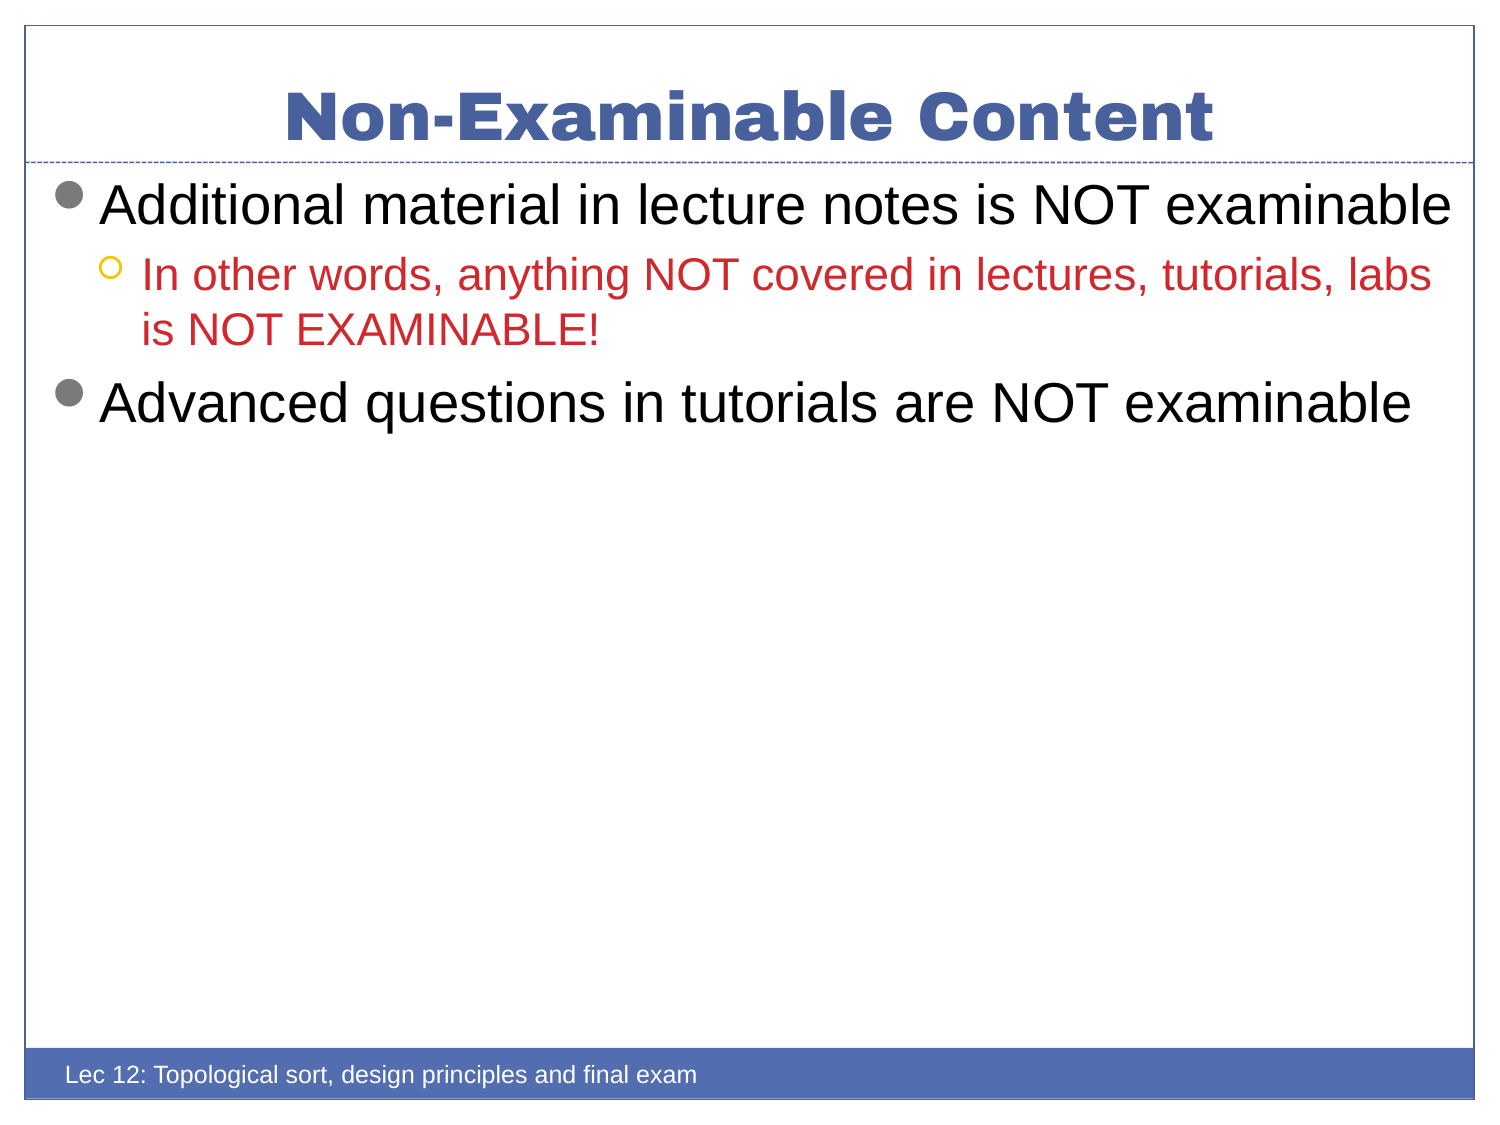

# Non-Examinable Content
Additional material in lecture notes is NOT examinable
In other words, anything NOT covered in lectures, tutorials, labs is NOT EXAMINABLE!
Advanced questions in tutorials are NOT examinable

Lec 12: Topological sort, design principles and final exam